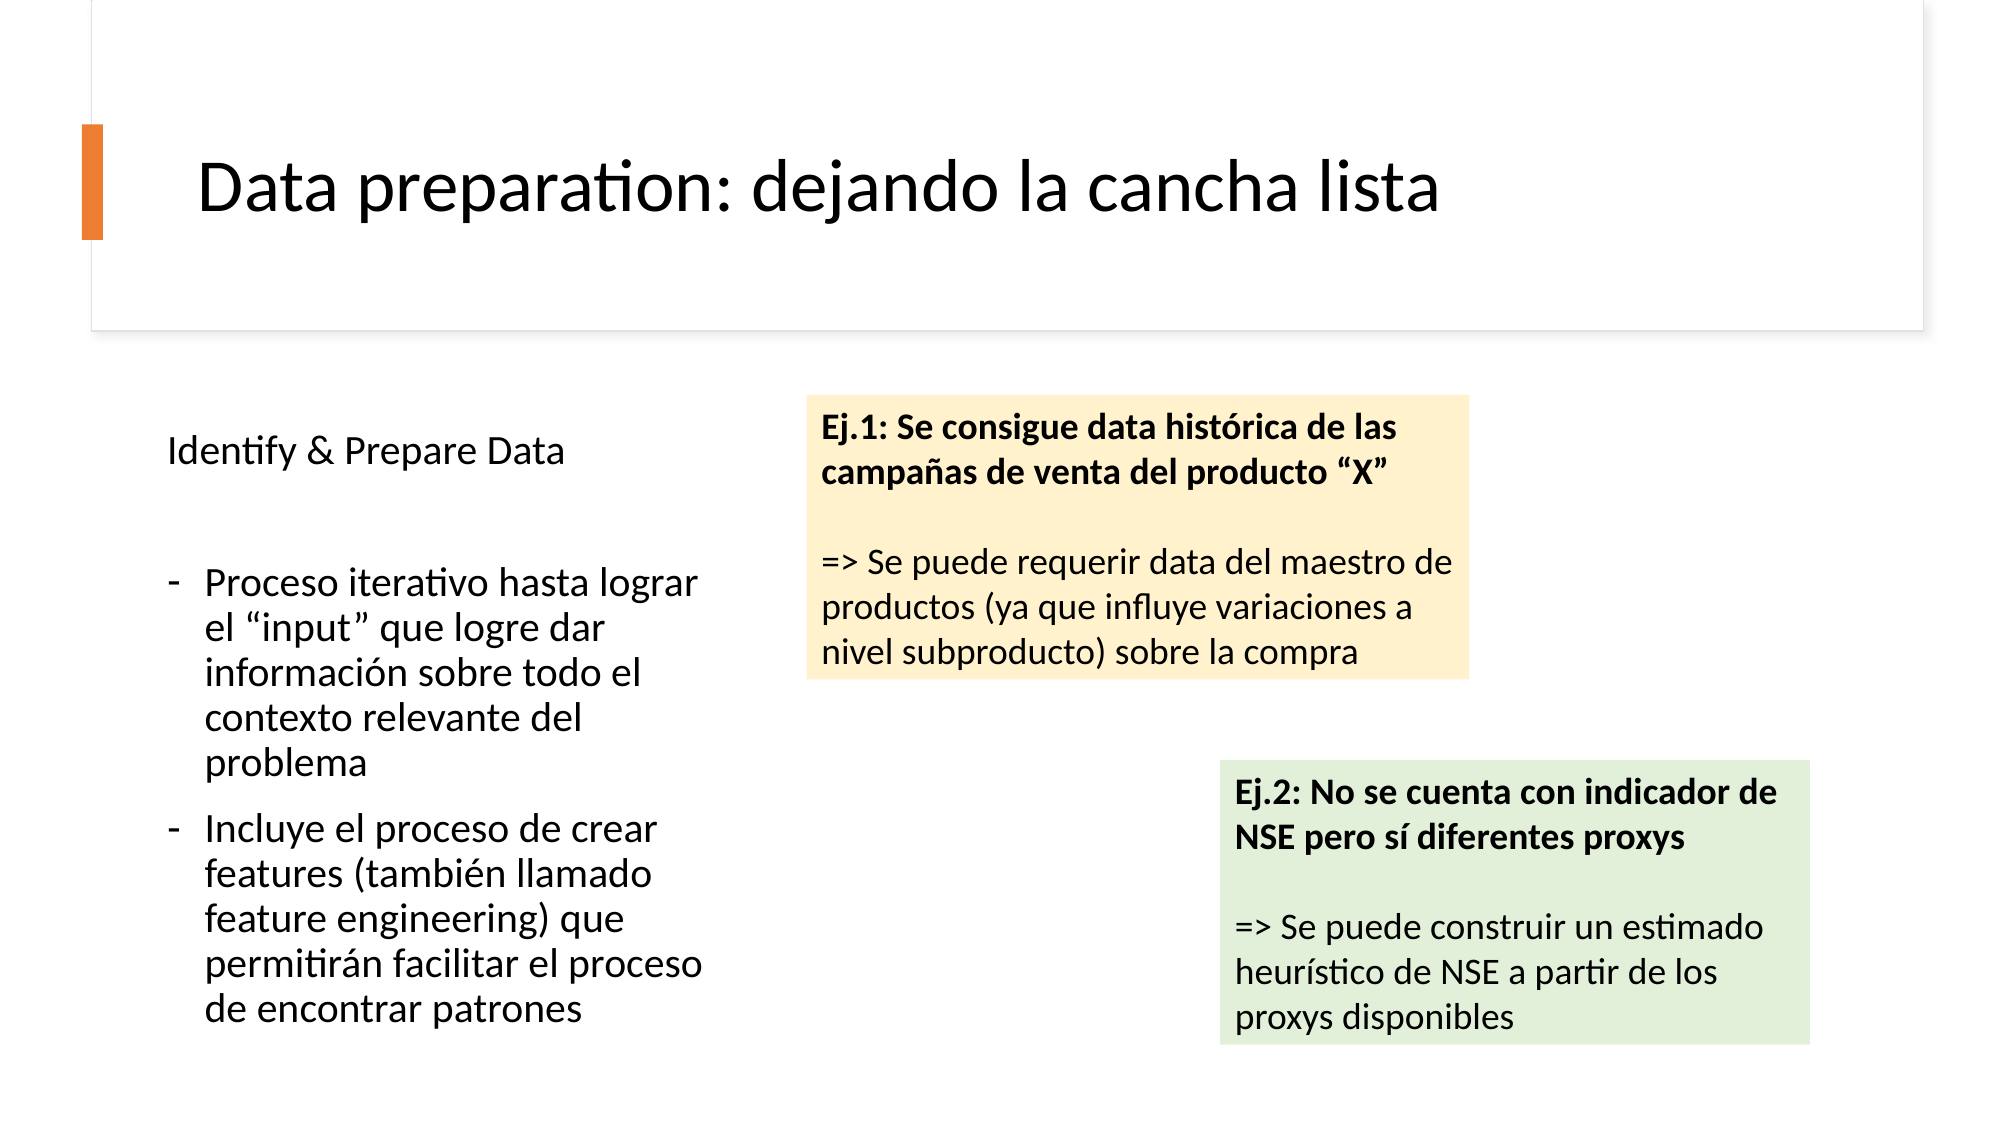

# Data preparation: dejando la cancha lista

Ej.1: Se consigue data histórica de las campañas de venta del producto “X”

=> Se puede requerir data del maestro de productos (ya que influye variaciones a nivel subproducto) sobre la compra
Identify & Prepare Data

Proceso iterativo hasta lograr el “input” que logre dar información sobre todo el contexto relevante del problema
Incluye el proceso de crear features (también llamado feature engineering) que permitirán facilitar el proceso de encontrar patrones

Ej.2: No se cuenta con indicador de NSE pero sí diferentes proxys

=> Se puede construir un estimado heurístico de NSE a partir de los proxys disponibles